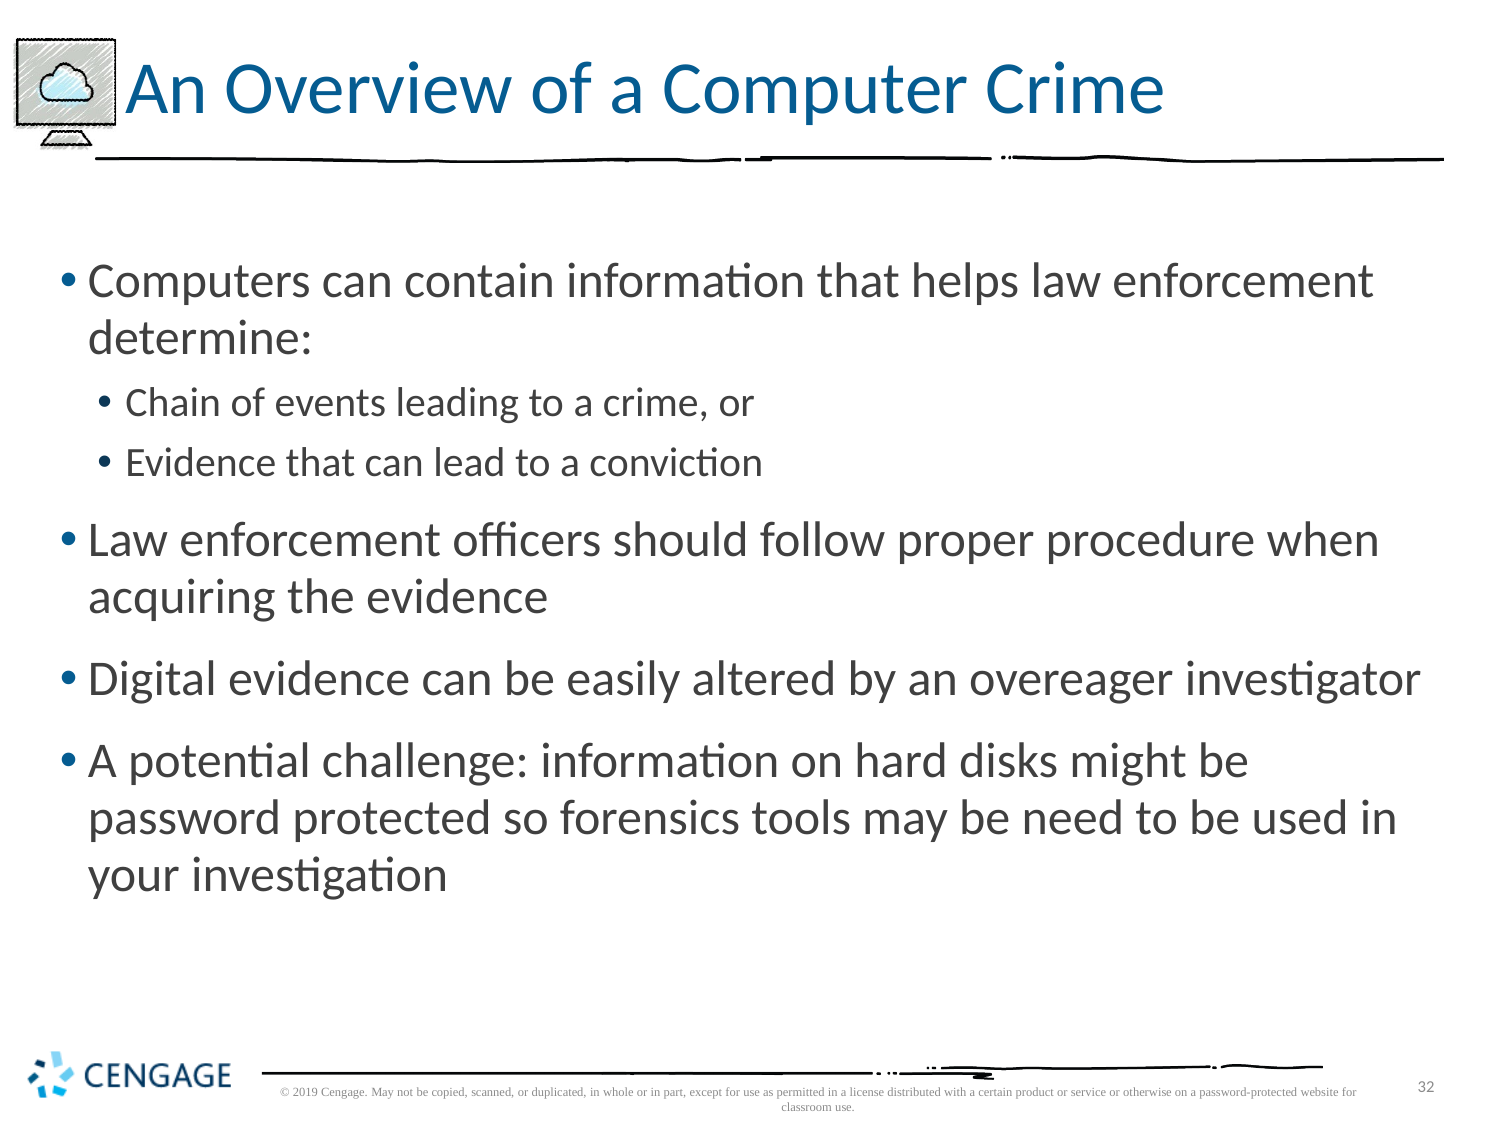

# An Overview of a Computer Crime
Computers can contain information that helps law enforcement determine:
Chain of events leading to a crime, or
Evidence that can lead to a conviction
Law enforcement officers should follow proper procedure when acquiring the evidence
Digital evidence can be easily altered by an overeager investigator
A potential challenge: information on hard disks might be password protected so forensics tools may be need to be used in your investigation
© 2019 Cengage. May not be copied, scanned, or duplicated, in whole or in part, except for use as permitted in a license distributed with a certain product or service or otherwise on a password-protected website for classroom use.